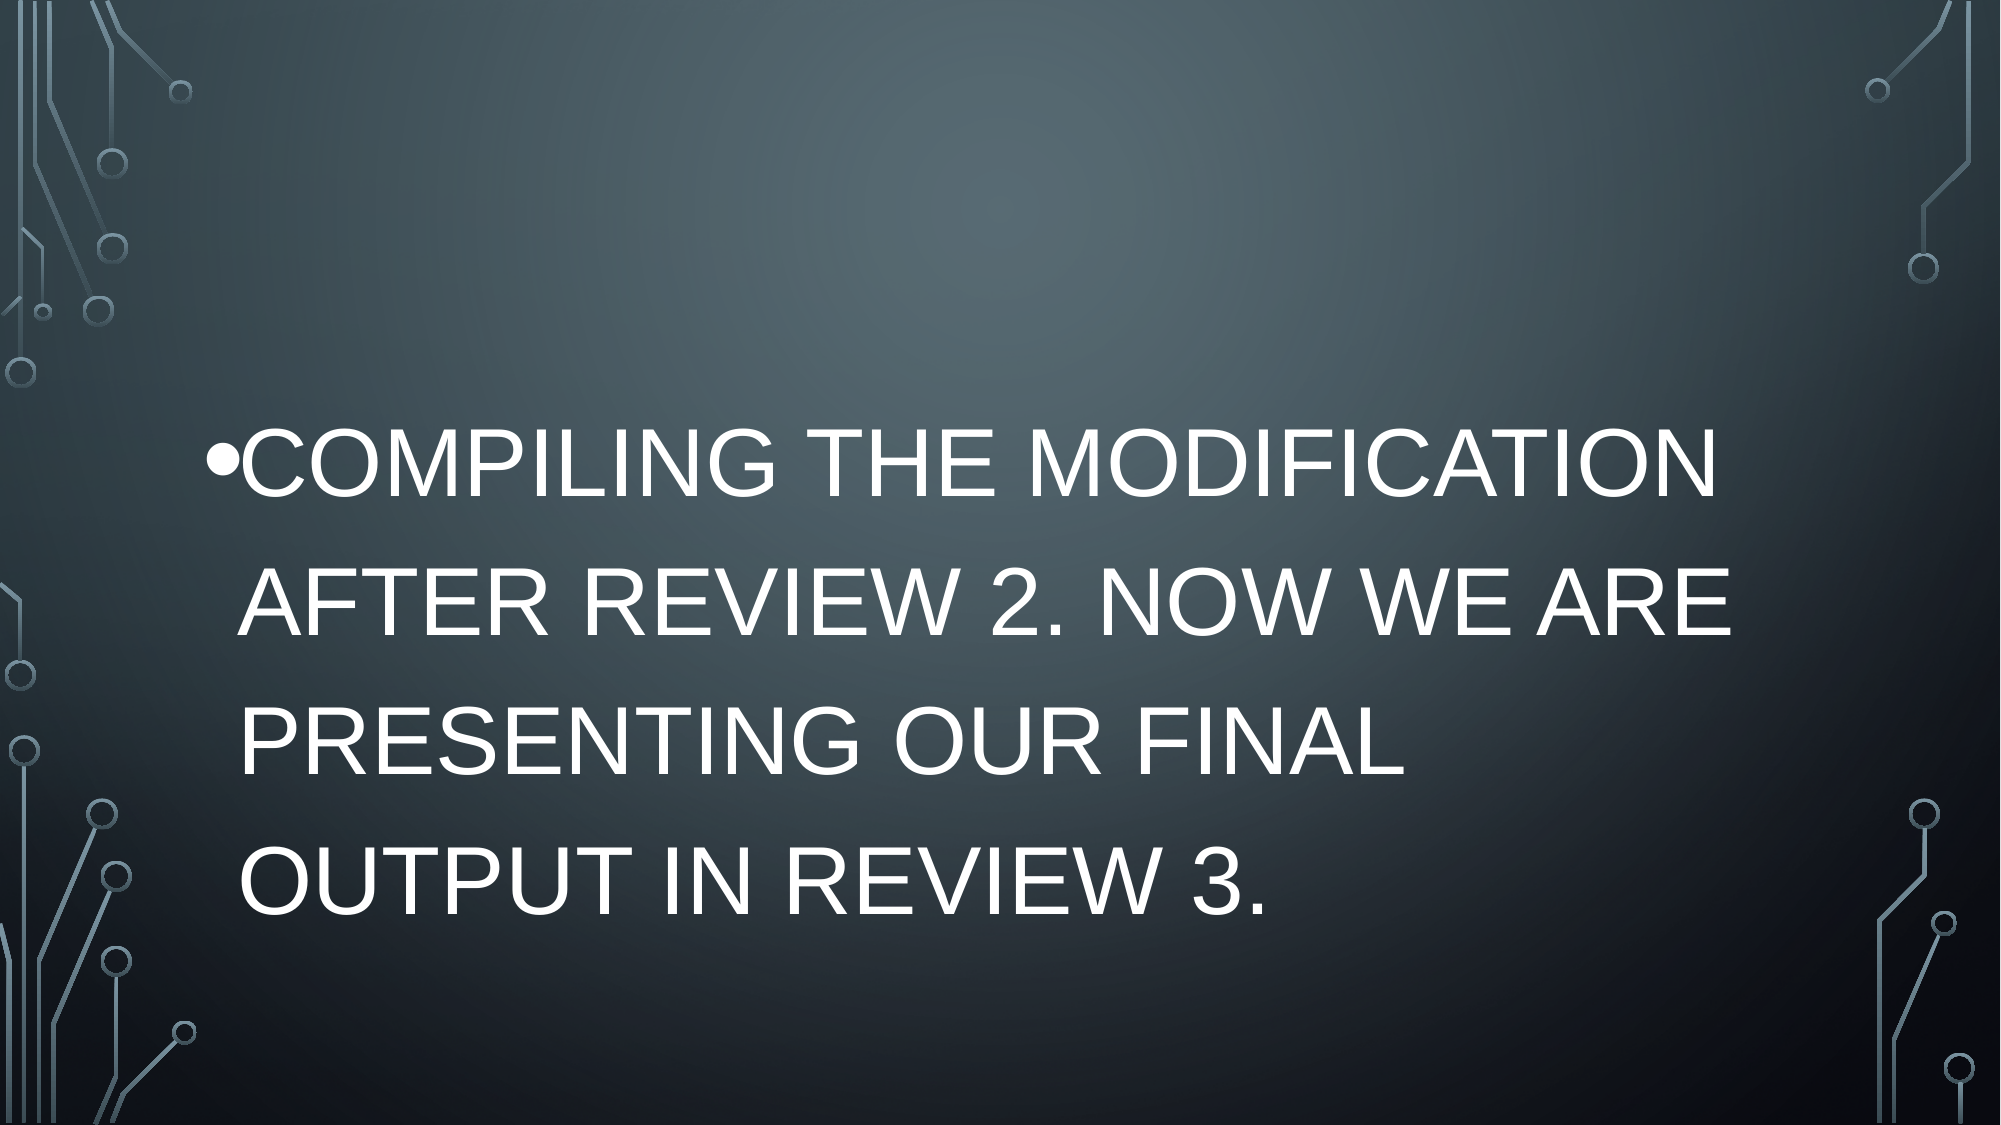

#
COMPILING THE MODIFICATION AFTER REVIEW 2. NOW WE ARE PRESENTING OUR FINAL OUTPUT IN REVIEW 3.